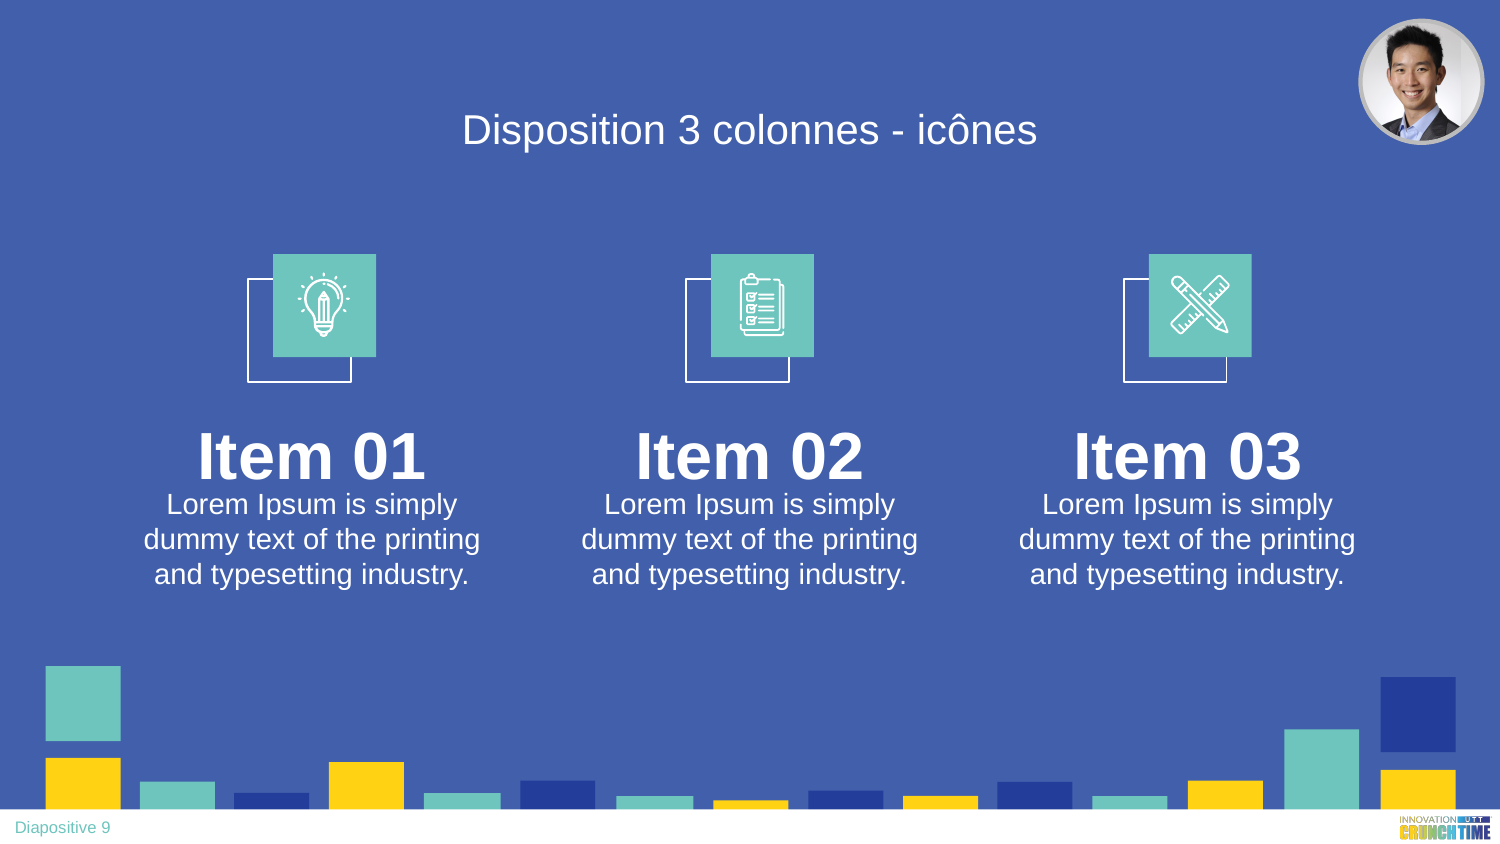

# Disposition 3 colonnes - icônes

Item 01
Item 02
Item 03
Lorem Ipsum is simply dummy text of the printing and typesetting industry.
Lorem Ipsum is simply dummy text of the printing and typesetting industry.
Lorem Ipsum is simply dummy text of the printing and typesetting industry.